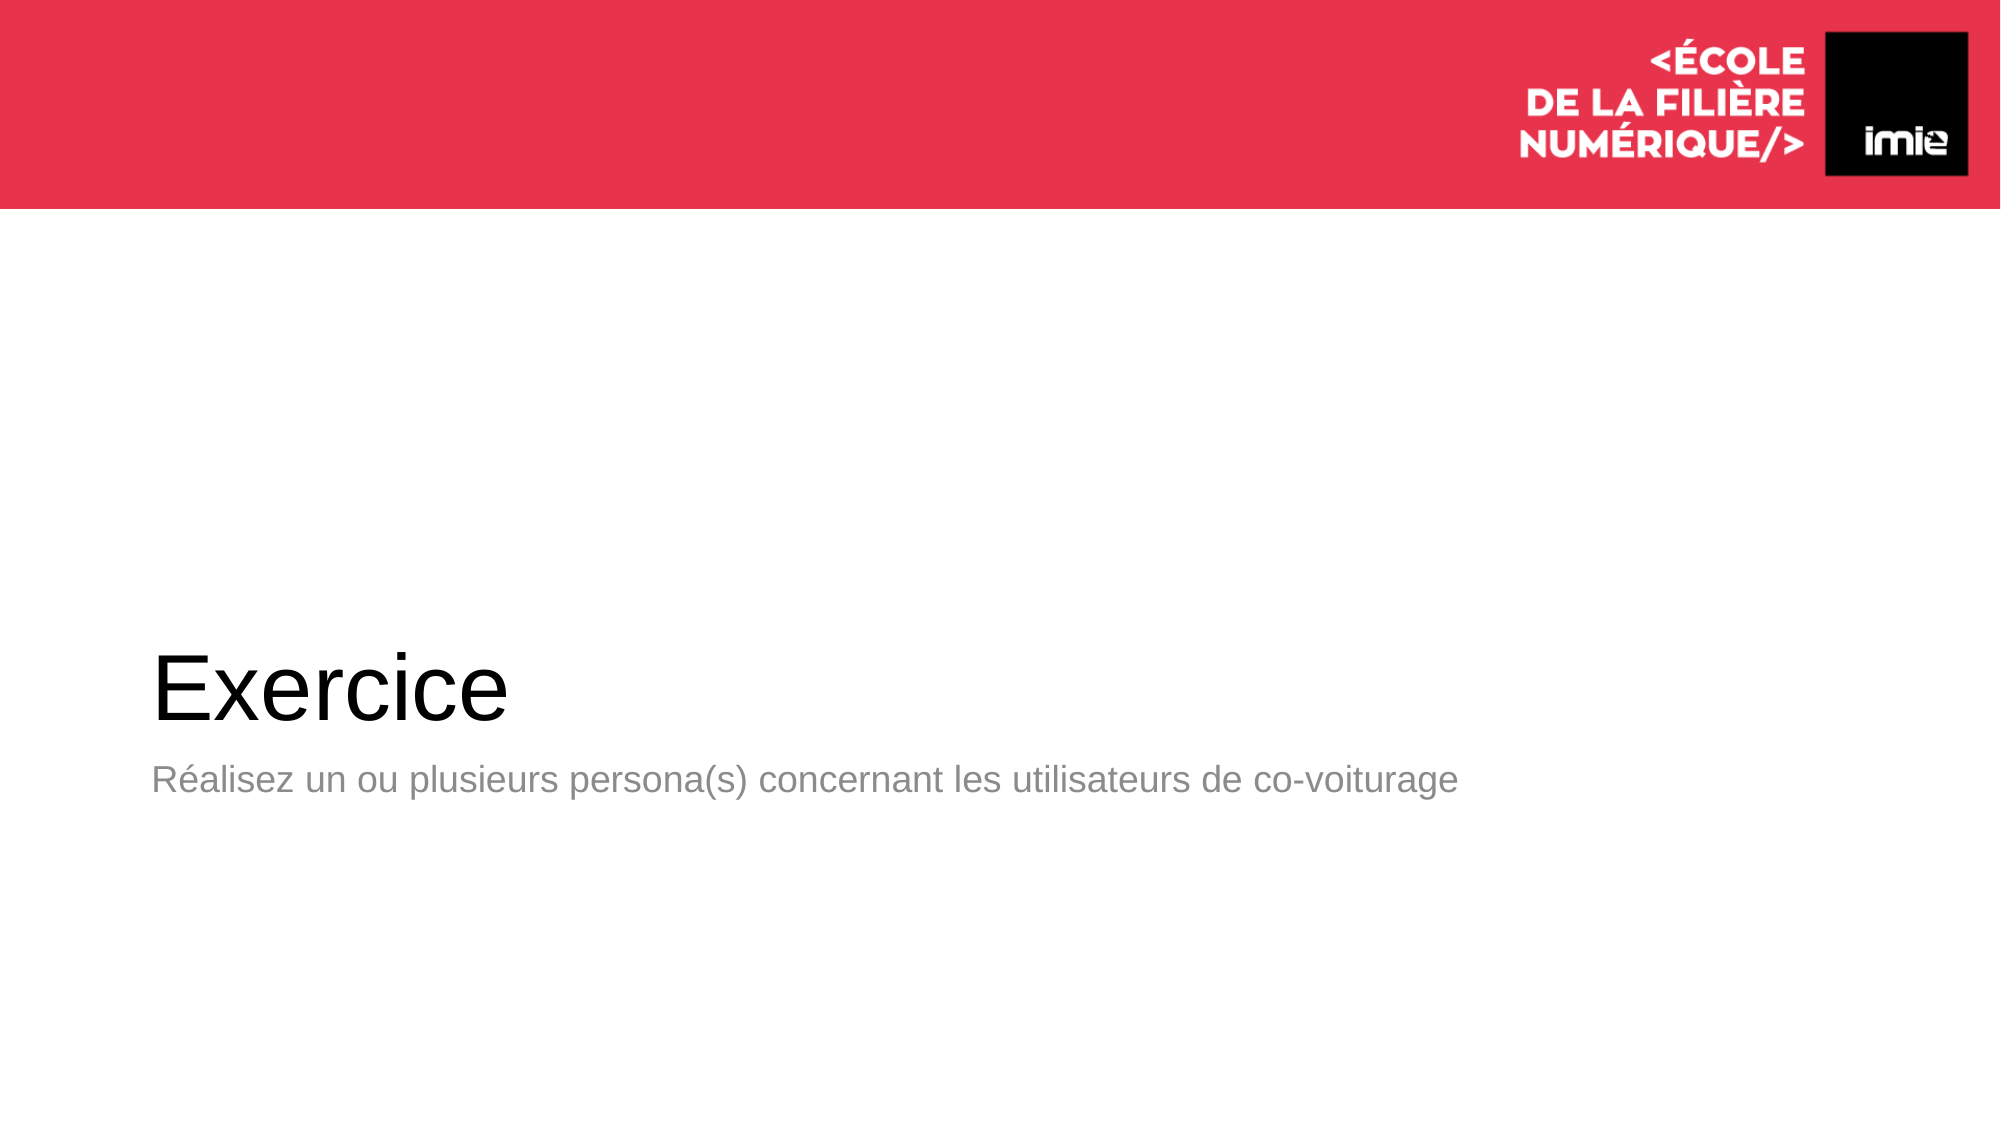

# Exercice
Réalisez un ou plusieurs persona(s) concernant les utilisateurs de co-voiturage